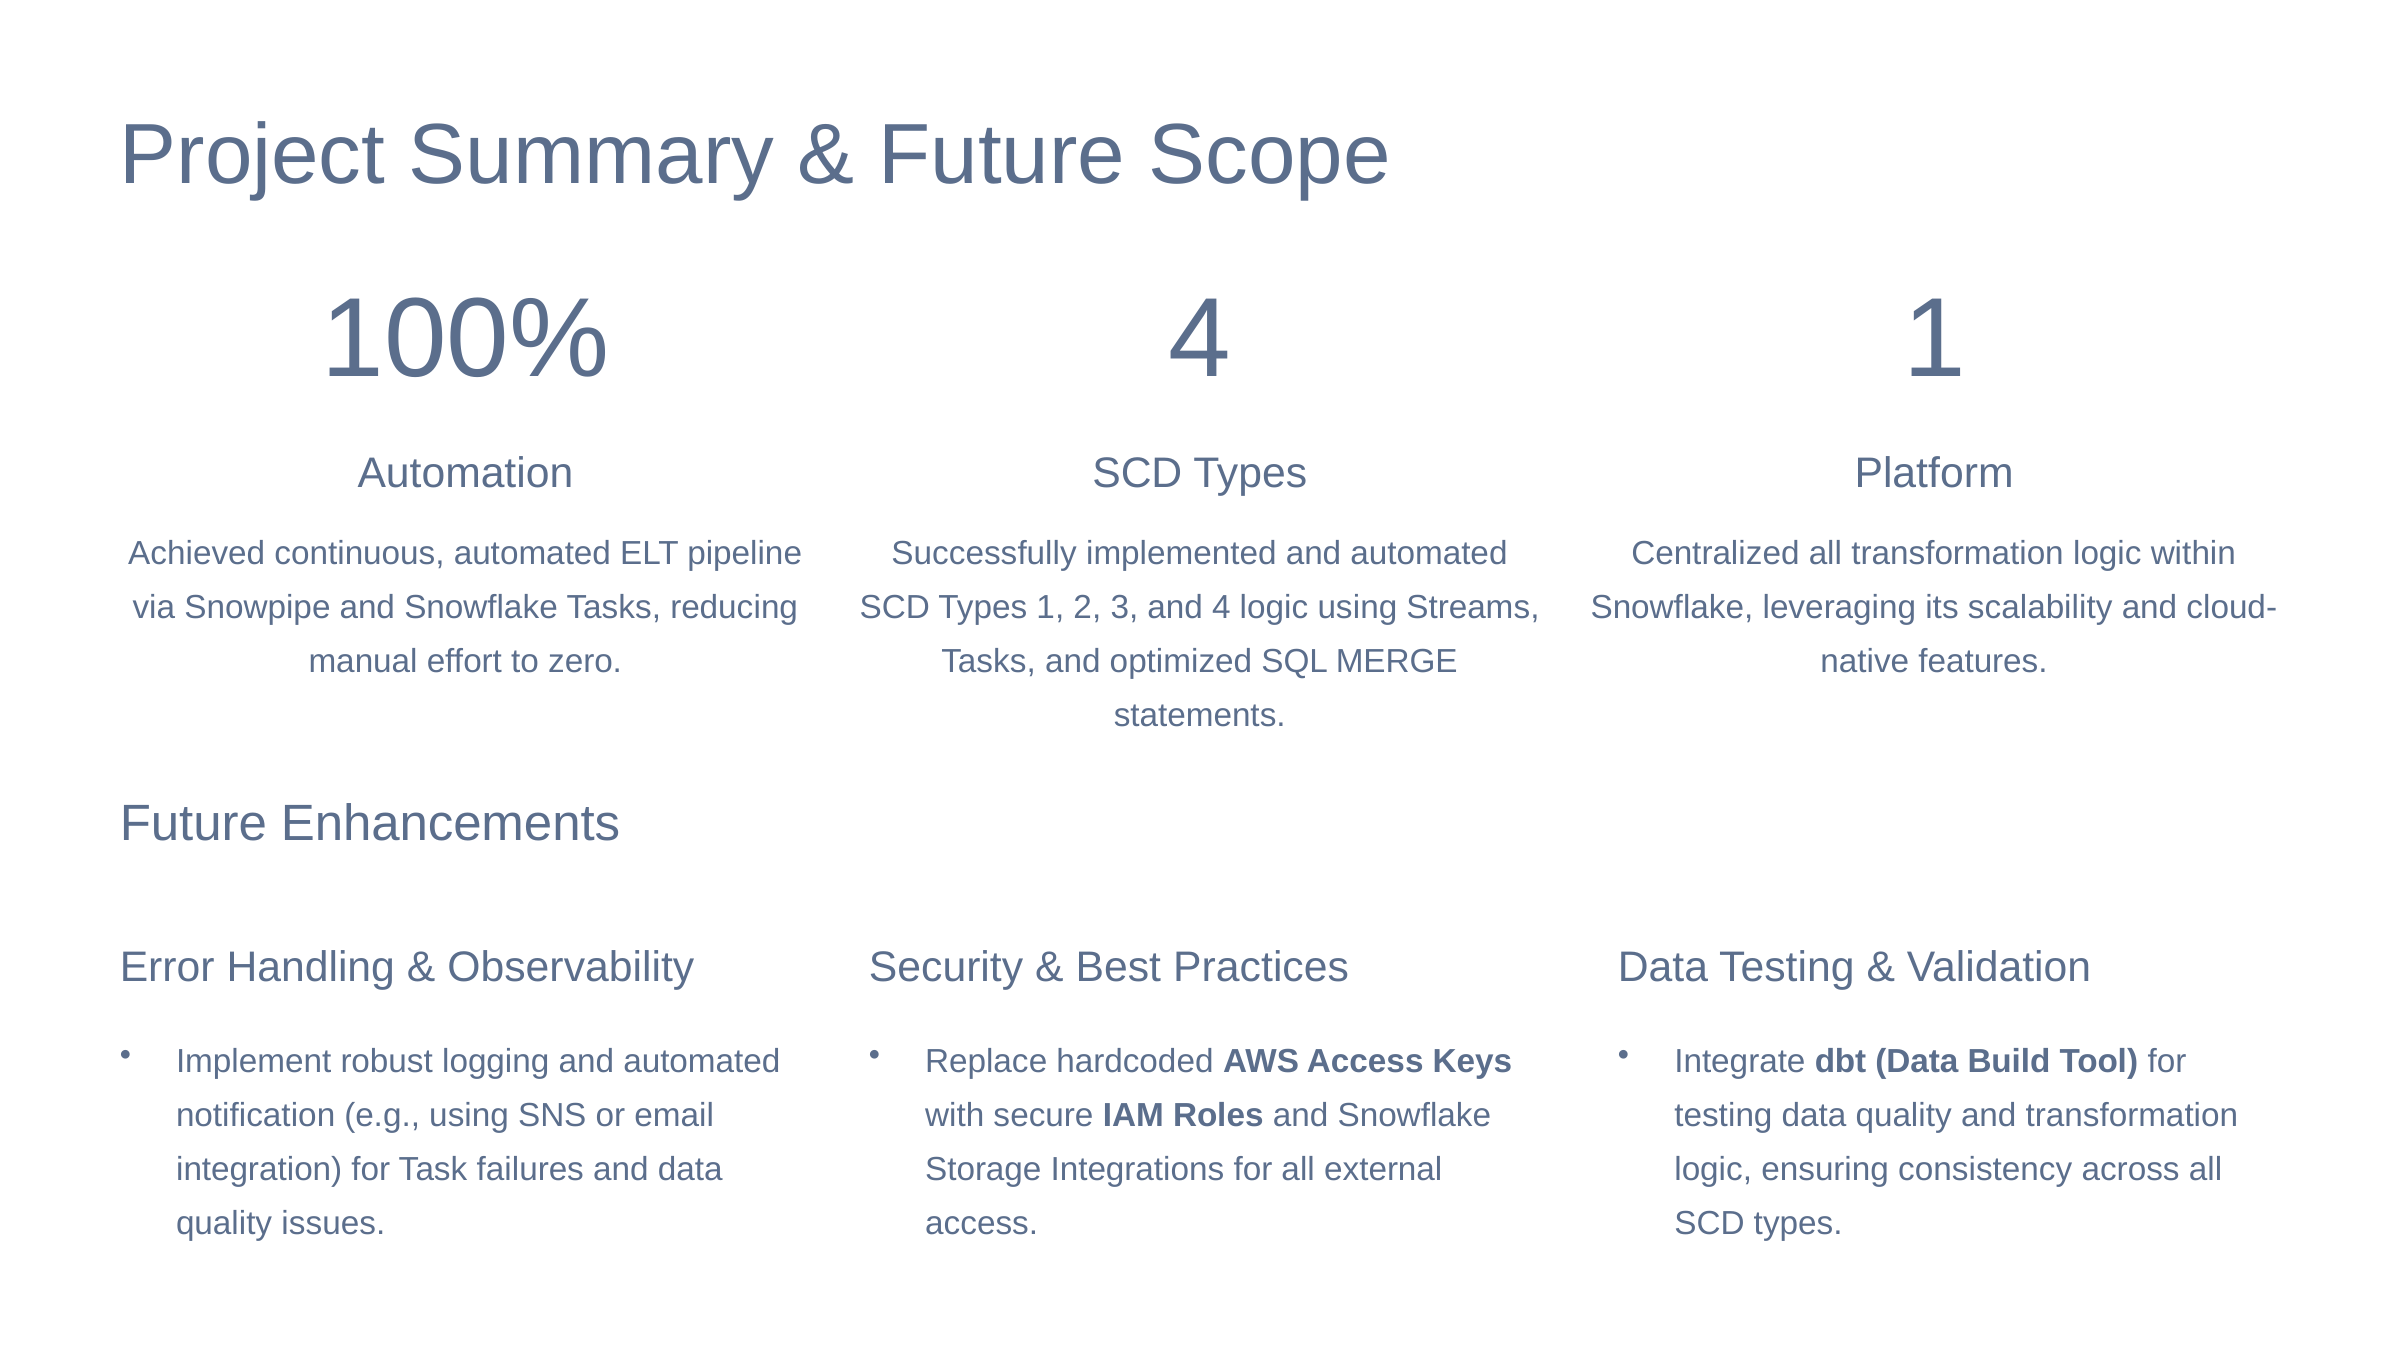

Project Summary & Future Scope
100%
4
1
Automation
SCD Types
Platform
Achieved continuous, automated ELT pipeline via Snowpipe and Snowflake Tasks, reducing manual effort to zero.
Successfully implemented and automated SCD Types 1, 2, 3, and 4 logic using Streams, Tasks, and optimized SQL MERGE statements.
Centralized all transformation logic within Snowflake, leveraging its scalability and cloud-native features.
Future Enhancements
Error Handling & Observability
Security & Best Practices
Data Testing & Validation
Implement robust logging and automated notification (e.g., using SNS or email integration) for Task failures and data quality issues.
Replace hardcoded AWS Access Keys with secure IAM Roles and Snowflake Storage Integrations for all external access.
Integrate dbt (Data Build Tool) for testing data quality and transformation logic, ensuring consistency across all SCD types.